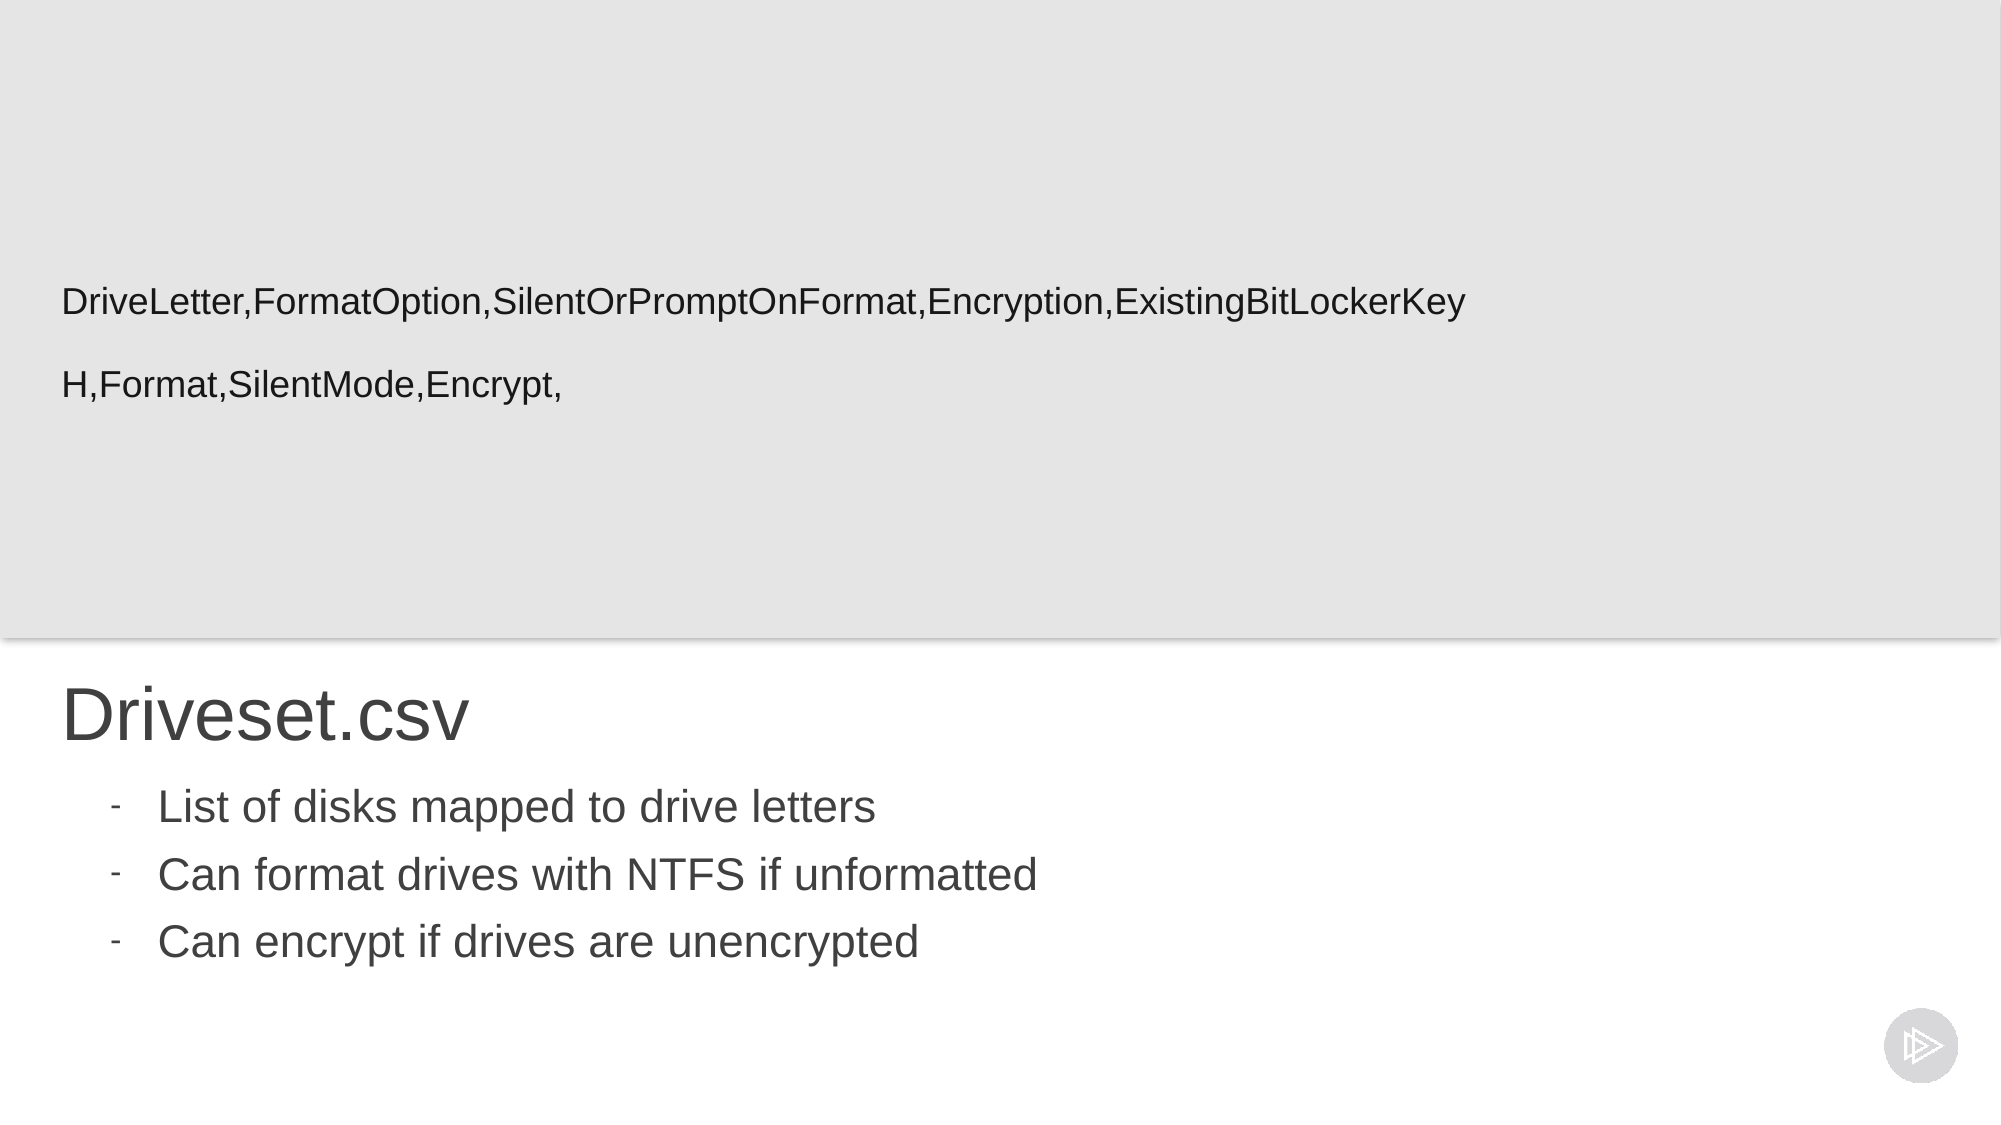

DriveLetter,FormatOption,SilentOrPromptOnFormat,Encryption,ExistingBitLockerKey
H,Format,SilentMode,Encrypt,
# Driveset.csv
List of disks mapped to drive letters
Can format drives with NTFS if unformatted
Can encrypt if drives are unencrypted